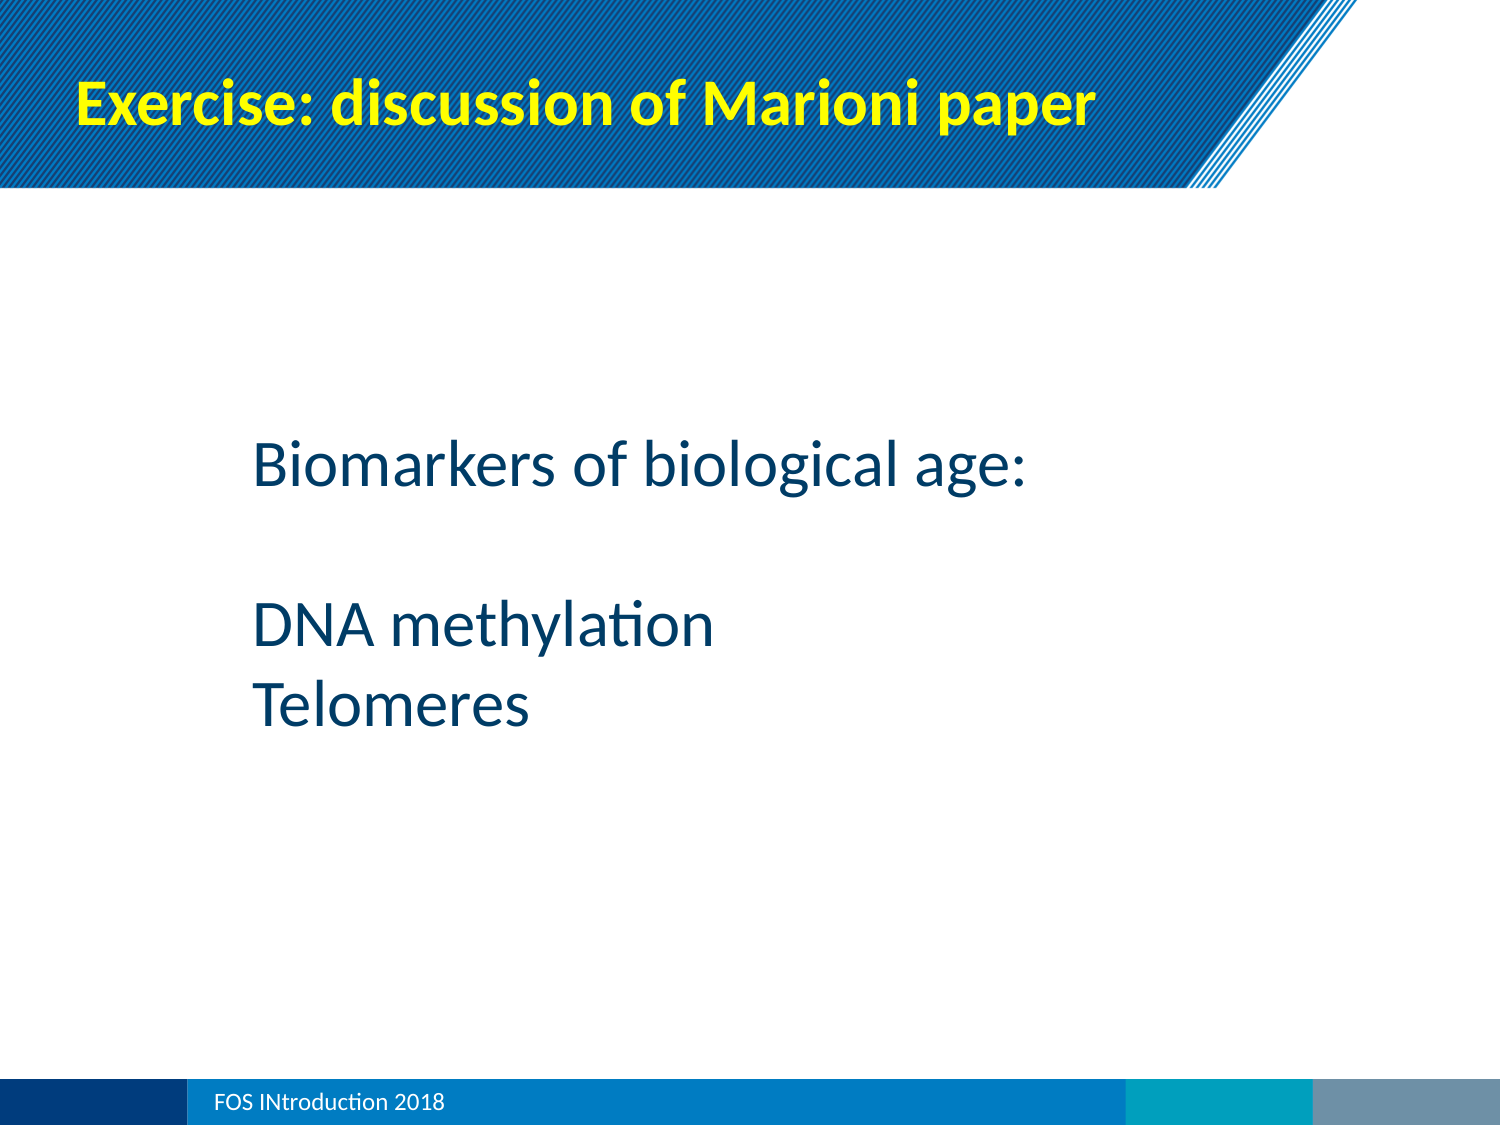

Exercise: discussion of Marioni paper
Biomarkers of biological age:

DNA methylation
Telomeres
FOS INtroduction 2018